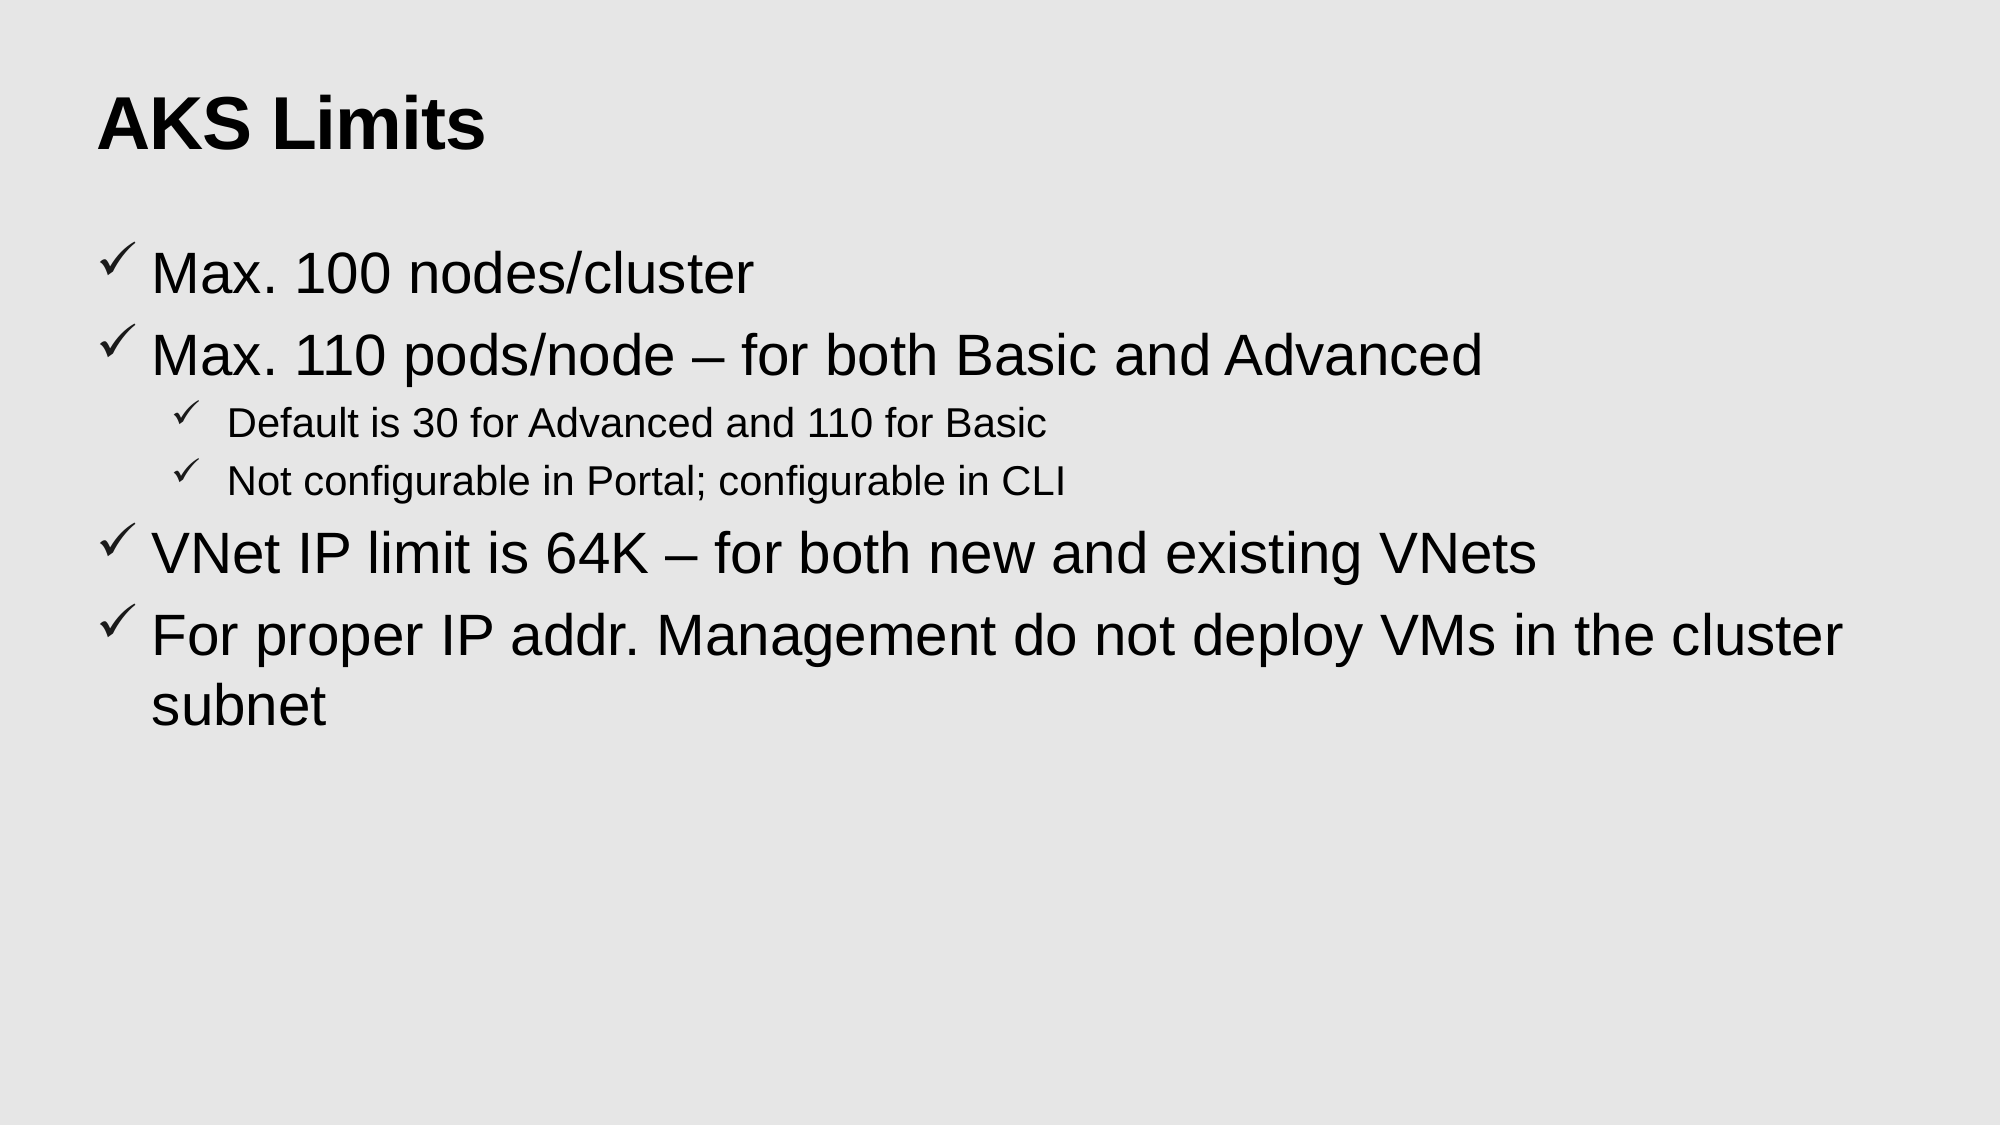

# AKS Limits
Max. 100 nodes/cluster
Max. 110 pods/node – for both Basic and Advanced
Default is 30 for Advanced and 110 for Basic
Not configurable in Portal; configurable in CLI
VNet IP limit is 64K – for both new and existing VNets
For proper IP addr. Management do not deploy VMs in the cluster subnet